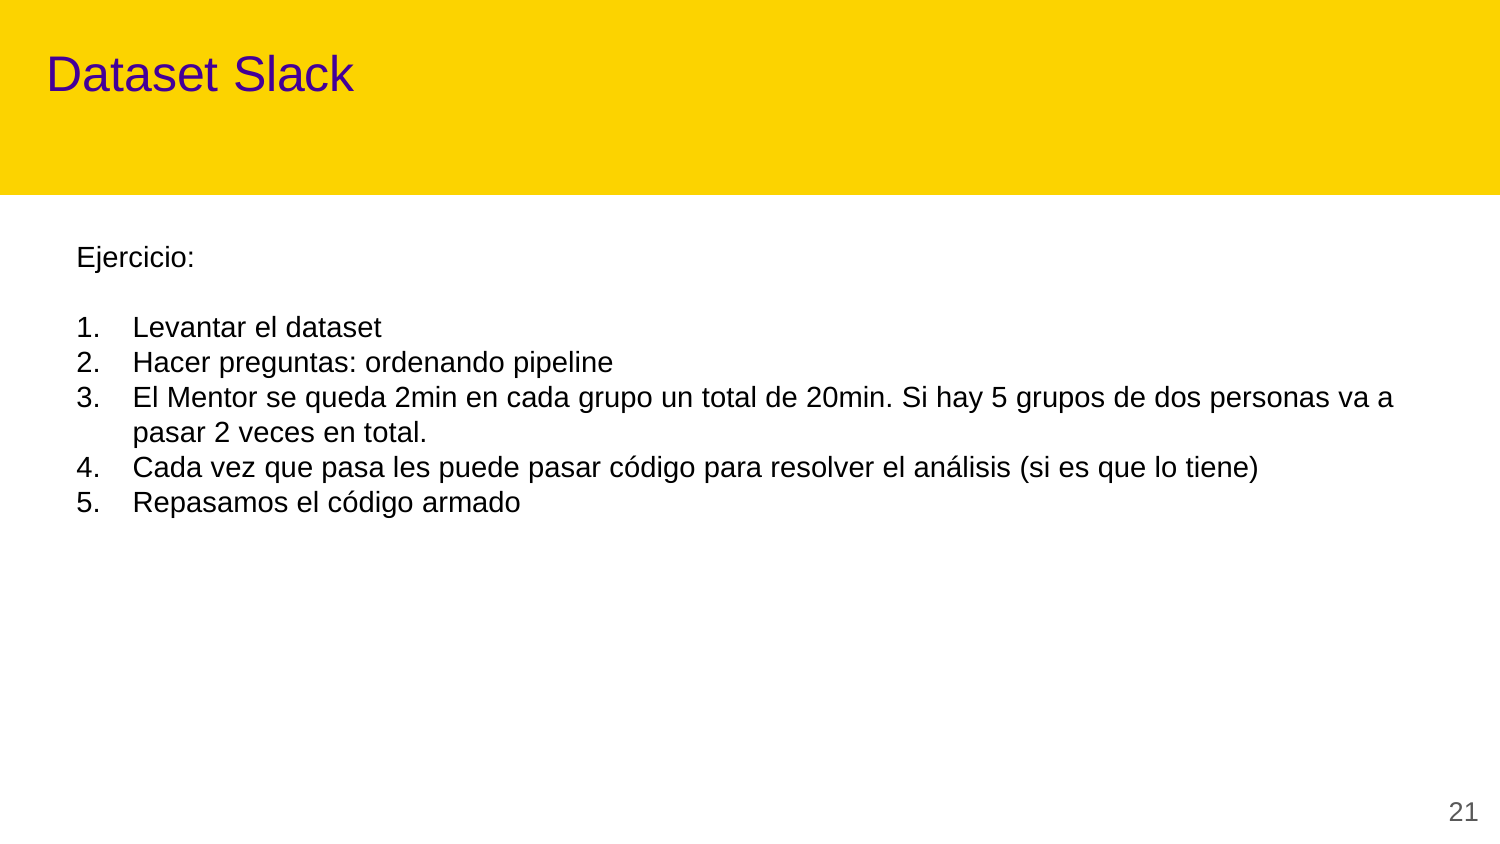

# Dataset Slack
Ejercicio:
Levantar el dataset
Hacer preguntas: ordenando pipeline
El Mentor se queda 2min en cada grupo un total de 20min. Si hay 5 grupos de dos personas va a pasar 2 veces en total.
Cada vez que pasa les puede pasar código para resolver el análisis (si es que lo tiene)
Repasamos el código armado
21